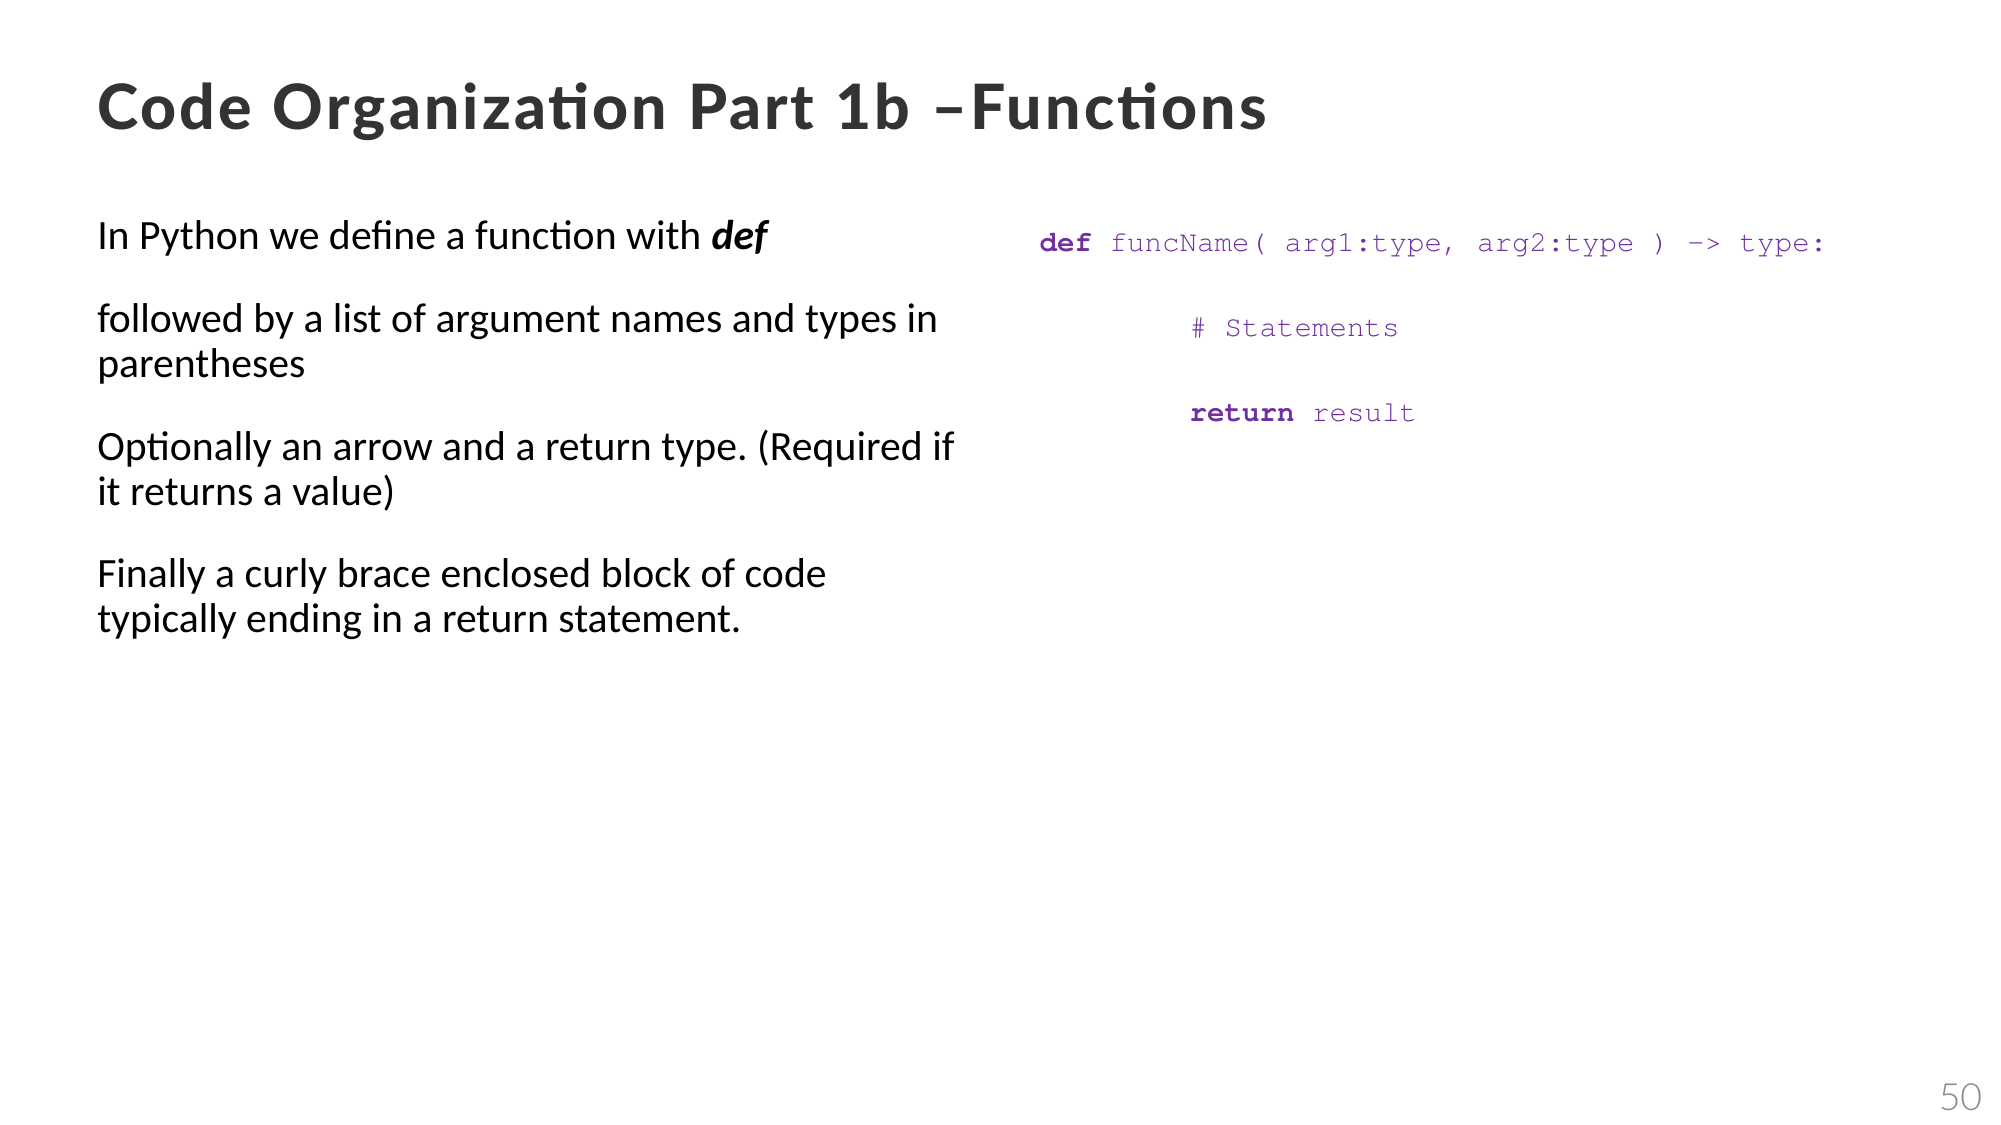

# Code Organization Part 1b –Functions

In Python we define a function with def
followed by a list of argument names and types in parentheses
Optionally an arrow and a return type. (Required if it returns a value)
Finally a curly brace enclosed block of code typically ending in a return statement.

def funcName( arg1:type, arg2:type ) -> type:
	# Statements
	return result

50